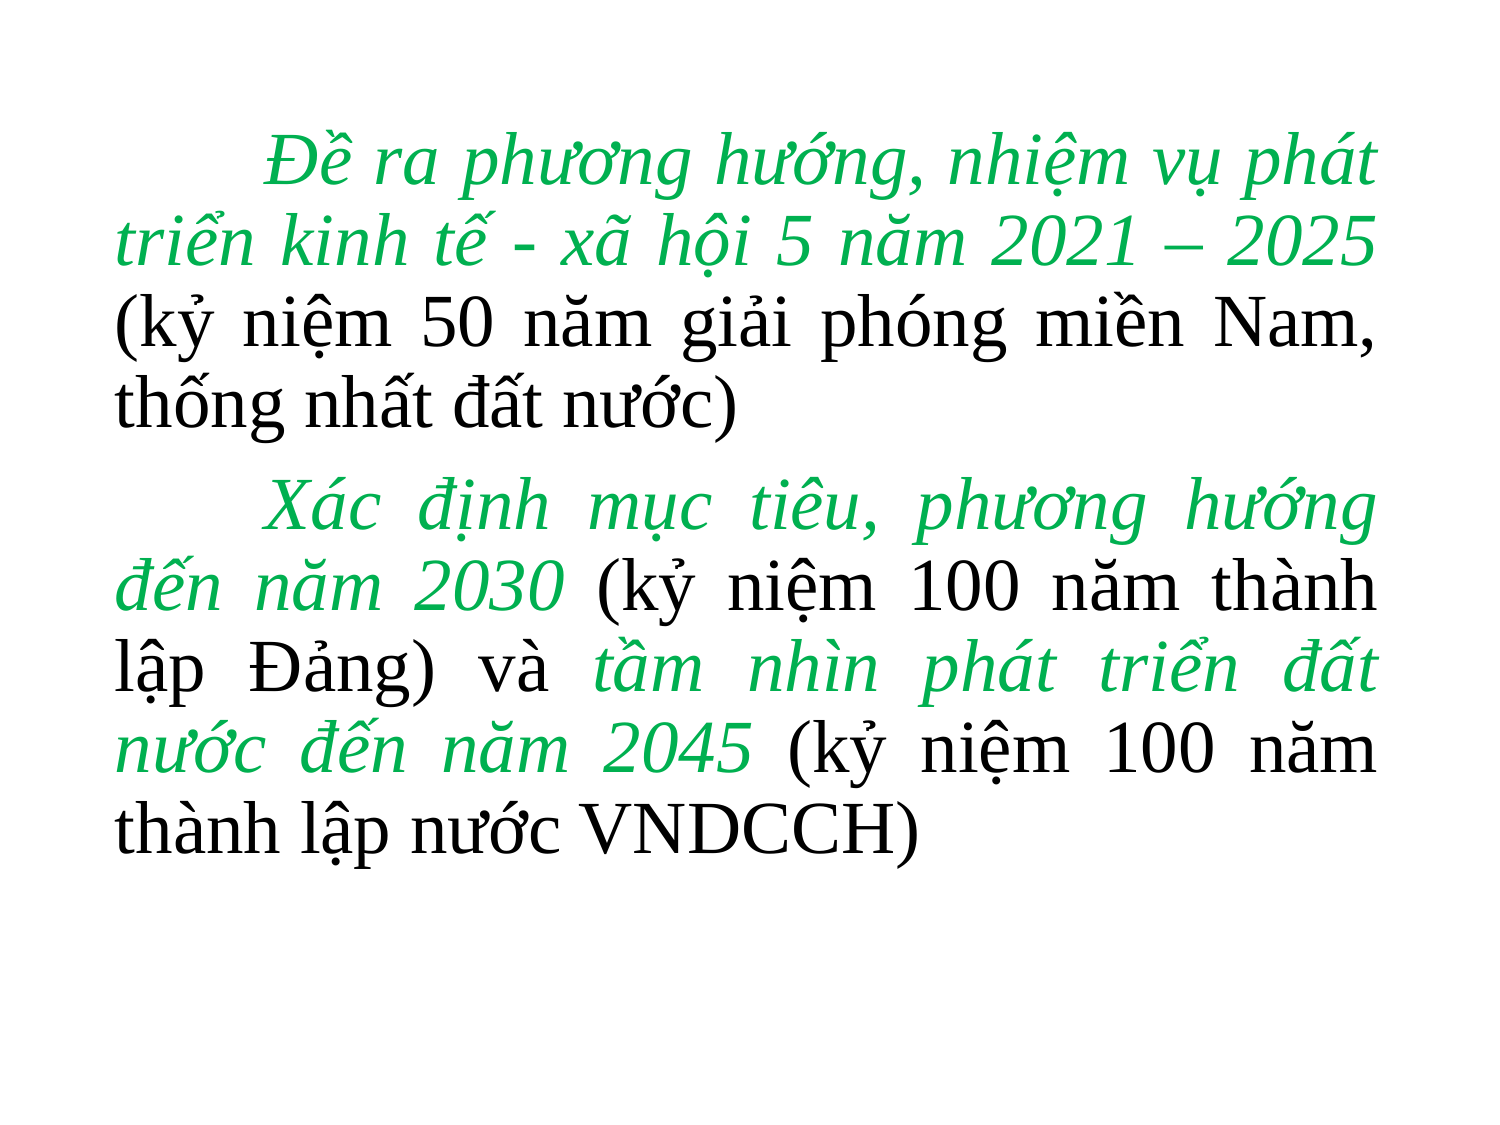

Đề ra phương hướng, nhiệm vụ phát triển kinh tế - xã hội 5 năm 2021 – 2025 (kỷ niệm 50 năm giải phóng miền Nam, thống nhất đất nước)
	Xác định mục tiêu, phương hướng đến năm 2030 (kỷ niệm 100 năm thành lập Đảng) và tầm nhìn phát triển đất nước đến năm 2045 (kỷ niệm 100 năm thành lập nước VNDCCH)